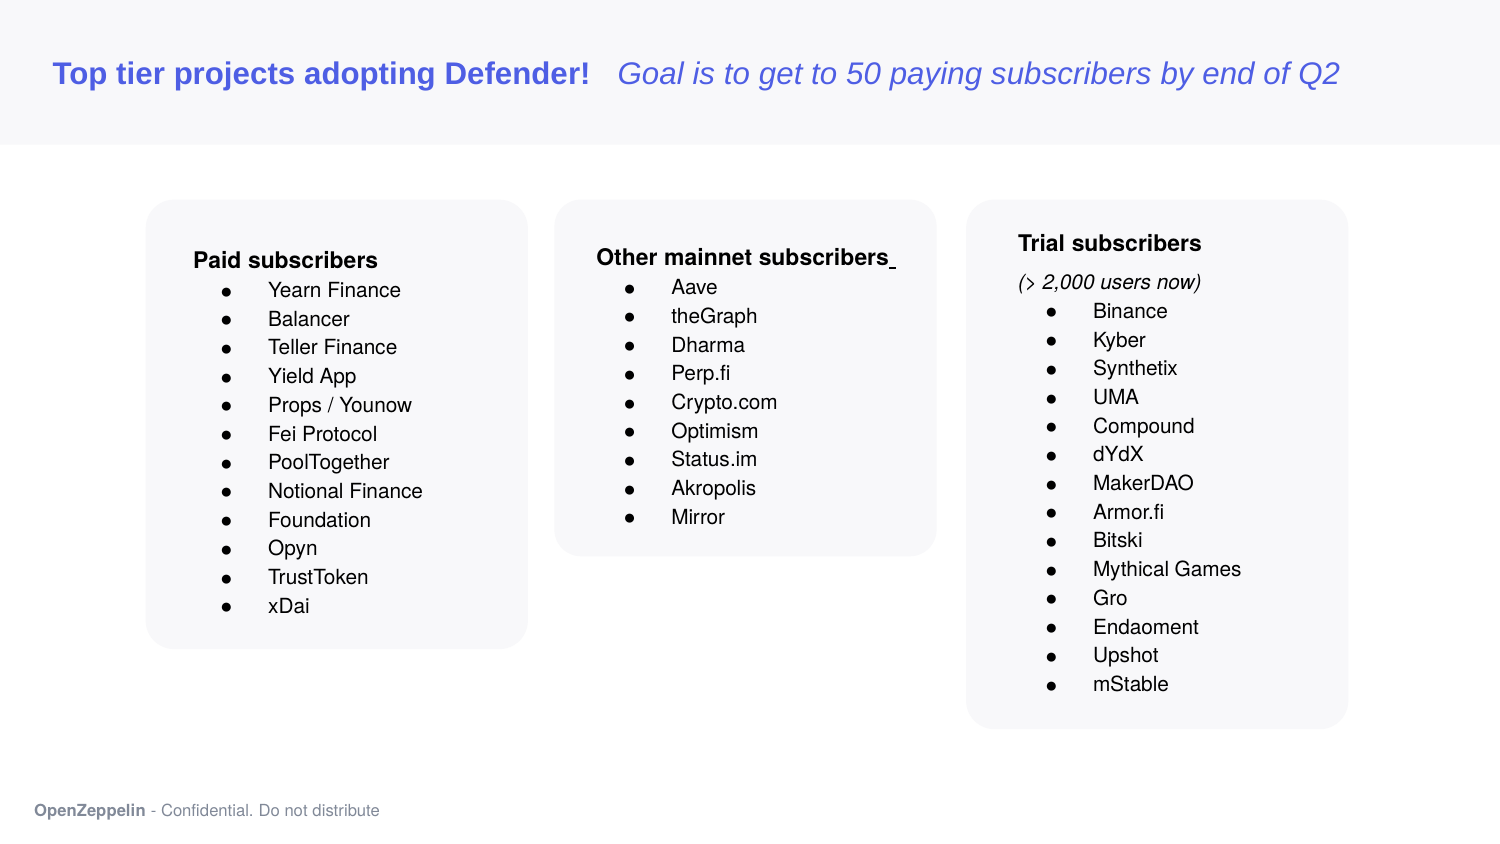

# Top tier projects adopting Defender!   Goal is to get to 50 paying subscribers by end of Q2

Other mainnet subscribers
Aave
theGraph
Dharma
Perp.fi
Crypto.com
Optimism
Status.im
Akropolis
Mirror
Trial subscribers
(> 2,000 users now)
Binance
Kyber
Synthetix
UMA
Compound
dYdX
MakerDAO
Armor.fi
Bitski
Mythical Games
Gro
Endaoment
Upshot
mStable
Paid subscribers
Yearn Finance
Balancer
Teller Finance
Yield App
Props / Younow
Fei Protocol
PoolTogether
Notional Finance
Foundation
Opyn
TrustToken
xDai
OpenZeppelin - Confidential. Do not distribute